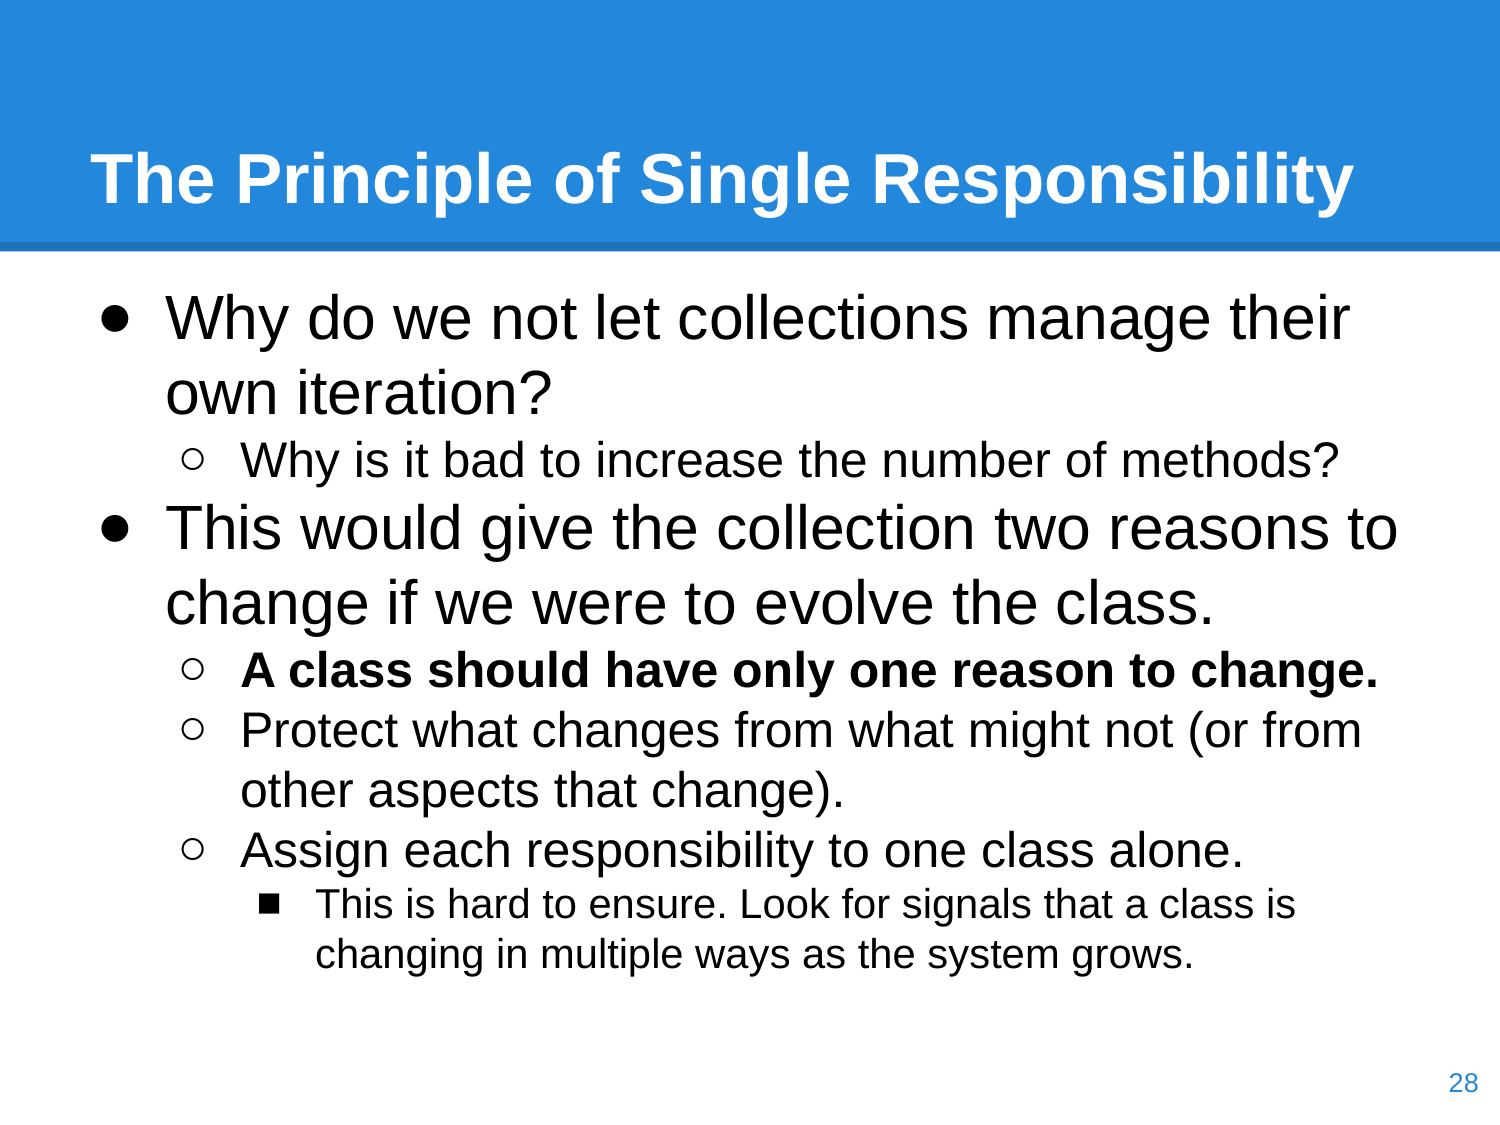

# The Principle of Single Responsibility
Why do we not let collections manage their own iteration?
Why is it bad to increase the number of methods?
This would give the collection two reasons to change if we were to evolve the class.
A class should have only one reason to change.
Protect what changes from what might not (or from other aspects that change).
Assign each responsibility to one class alone.
This is hard to ensure. Look for signals that a class is changing in multiple ways as the system grows.
28